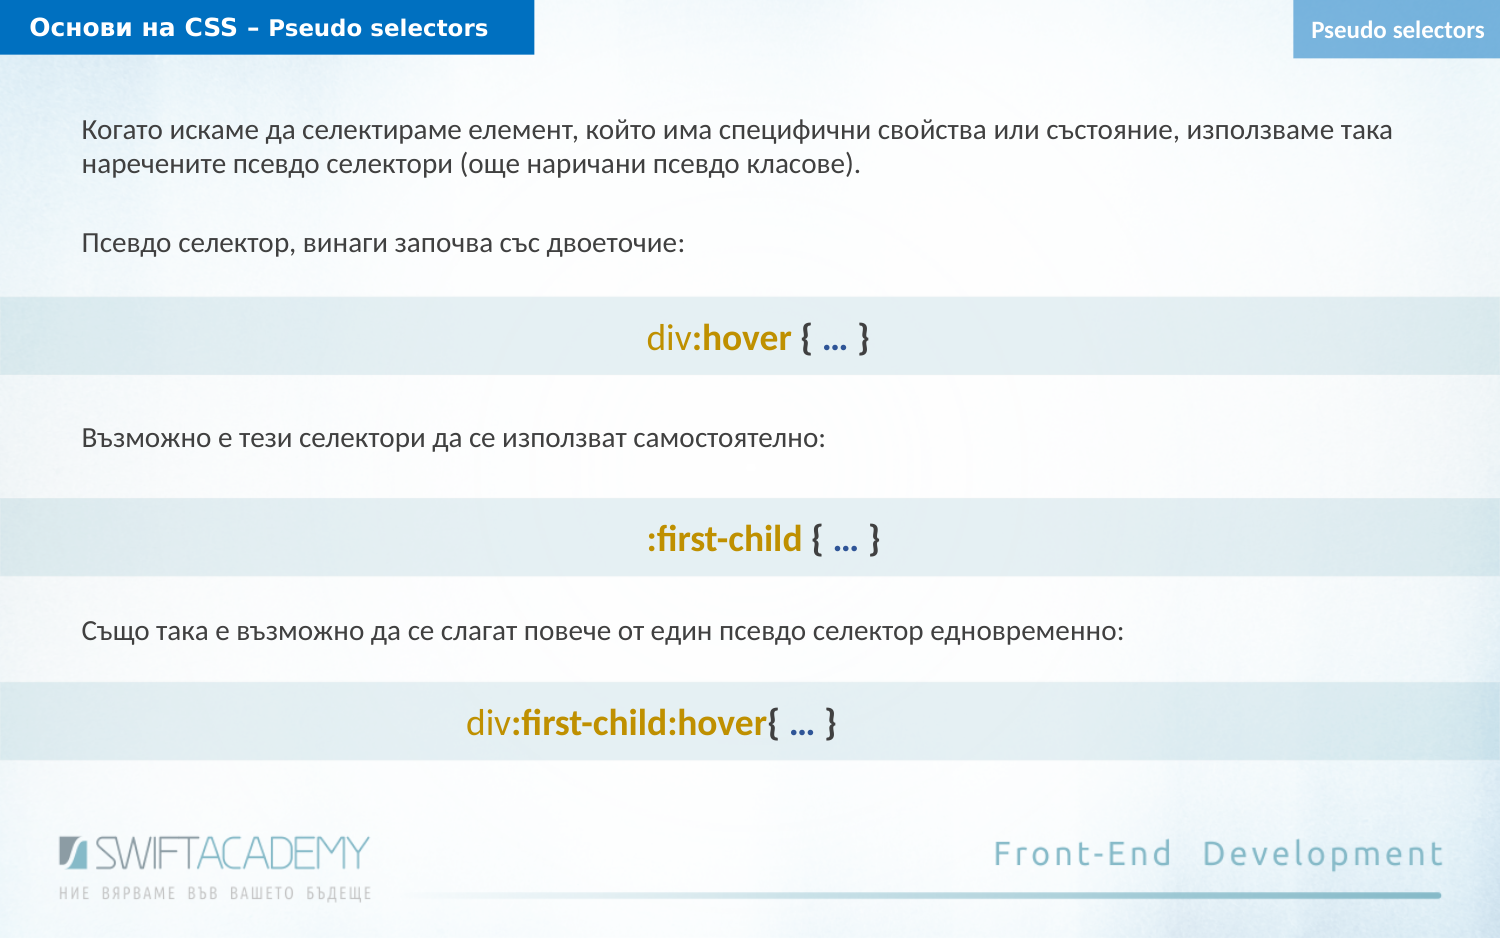

Основи на CSS – Pseudo selectors
Pseudo selectors
Когато искаме да селектираме елемент, който има специфични свойства или състояние, използваме така наречените псевдо селектори (още наричани псевдо класове).
Псевдо селектор, винаги започва със двоеточие:

div:hover { … }
Възможно е тези селектори да се използват самостоятелно:

:first-child { … }
Също така е възможно да се слагат повече от един псевдо селектор едновременно:

div:first-child:hover{ … }